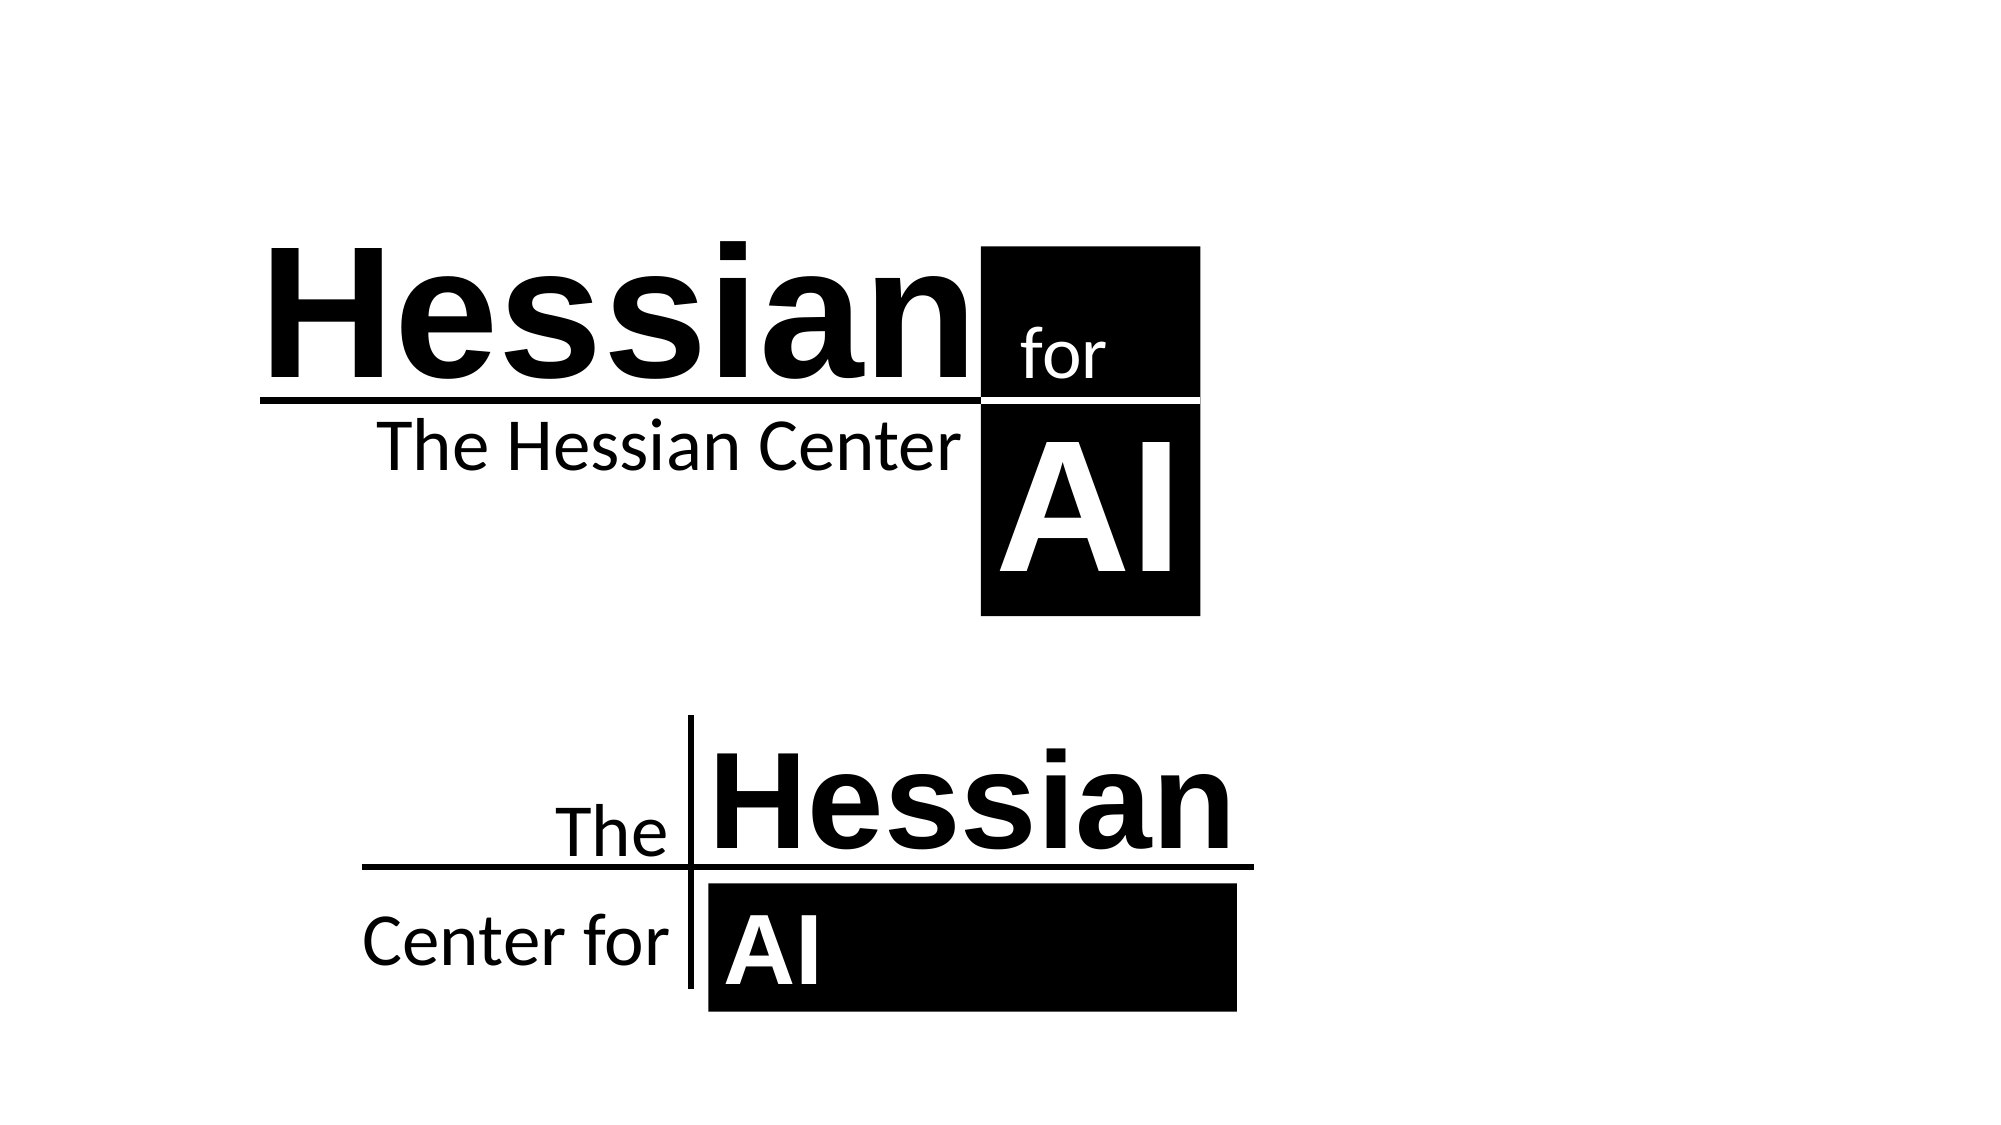

Hessian
AI
for
The Hessian Center
Hessian
The
Center for
AI